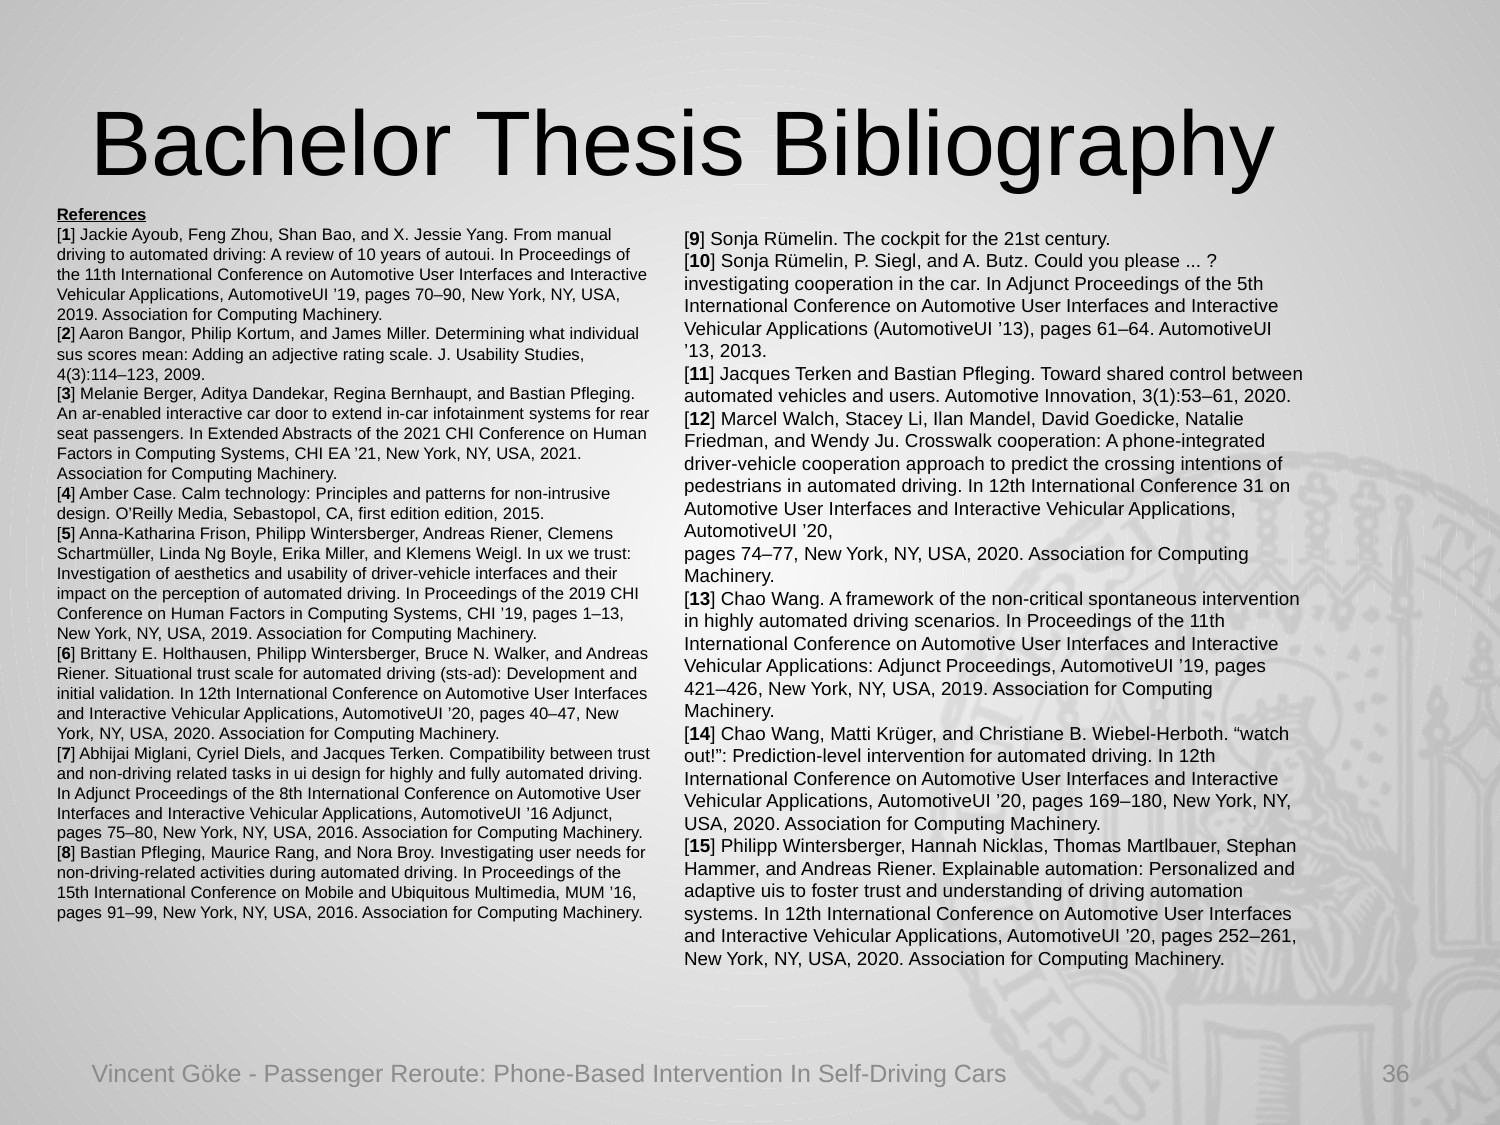

# Bachelor Thesis Bibliography
References
[1] Jackie Ayoub, Feng Zhou, Shan Bao, and X. Jessie Yang. From manual driving to automated driving: A review of 10 years of autoui. In Proceedings of the 11th International Conference on Automotive User Interfaces and Interactive Vehicular Applications, AutomotiveUI ’19, pages 70–90, New York, NY, USA, 2019. Association for Computing Machinery.
[2] Aaron Bangor, Philip Kortum, and James Miller. Determining what individual sus scores mean: Adding an adjective rating scale. J. Usability Studies, 4(3):114–123, 2009.
[3] Melanie Berger, Aditya Dandekar, Regina Bernhaupt, and Bastian Pfleging. An ar-enabled interactive car door to extend in-car infotainment systems for rear seat passengers. In Extended Abstracts of the 2021 CHI Conference on Human Factors in Computing Systems, CHI EA ’21, New York, NY, USA, 2021. Association for Computing Machinery.
[4] Amber Case. Calm technology: Principles and patterns for non-intrusive design. O’Reilly Media, Sebastopol, CA, first edition edition, 2015.
[5] Anna-Katharina Frison, Philipp Wintersberger, Andreas Riener, Clemens Schartmüller, Linda Ng Boyle, Erika Miller, and Klemens Weigl. In ux we trust: Investigation of aesthetics and usability of driver-vehicle interfaces and their impact on the perception of automated driving. In Proceedings of the 2019 CHI Conference on Human Factors in Computing Systems, CHI ’19, pages 1–13, New York, NY, USA, 2019. Association for Computing Machinery.
[6] Brittany E. Holthausen, Philipp Wintersberger, Bruce N. Walker, and Andreas Riener. Situational trust scale for automated driving (sts-ad): Development and initial validation. In 12th International Conference on Automotive User Interfaces and Interactive Vehicular Applications, AutomotiveUI ’20, pages 40–47, New York, NY, USA, 2020. Association for Computing Machinery.
[7] Abhijai Miglani, Cyriel Diels, and Jacques Terken. Compatibility between trust and non-driving related tasks in ui design for highly and fully automated driving. In Adjunct Proceedings of the 8th International Conference on Automotive User Interfaces and Interactive Vehicular Applications, AutomotiveUI ’16 Adjunct, pages 75–80, New York, NY, USA, 2016. Association for Computing Machinery.
[8] Bastian Pfleging, Maurice Rang, and Nora Broy. Investigating user needs for non-driving-related activities during automated driving. In Proceedings of the 15th International Conference on Mobile and Ubiquitous Multimedia, MUM ’16, pages 91–99, New York, NY, USA, 2016. Association for Computing Machinery.
[9] Sonja Rümelin. The cockpit for the 21st century.
[10] Sonja Rümelin, P. Siegl, and A. Butz. Could you please ... ? investigating cooperation in the car. In Adjunct Proceedings of the 5th International Conference on Automotive User Interfaces and Interactive Vehicular Applications (AutomotiveUI ’13), pages 61–64. AutomotiveUI ’13, 2013.
[11] Jacques Terken and Bastian Pfleging. Toward shared control between automated vehicles and users. Automotive Innovation, 3(1):53–61, 2020.
[12] Marcel Walch, Stacey Li, Ilan Mandel, David Goedicke, Natalie Friedman, and Wendy Ju. Crosswalk cooperation: A phone-integrated driver-vehicle cooperation approach to predict the crossing intentions of pedestrians in automated driving. In 12th International Conference 31 on Automotive User Interfaces and Interactive Vehicular Applications, AutomotiveUI ’20,
pages 74–77, New York, NY, USA, 2020. Association for Computing Machinery.
[13] Chao Wang. A framework of the non-critical spontaneous intervention in highly automated driving scenarios. In Proceedings of the 11th International Conference on Automotive User Interfaces and Interactive Vehicular Applications: Adjunct Proceedings, AutomotiveUI ’19, pages 421–426, New York, NY, USA, 2019. Association for Computing Machinery.
[14] Chao Wang, Matti Krüger, and Christiane B. Wiebel-Herboth. “watch out!”: Prediction-level intervention for automated driving. In 12th International Conference on Automotive User Interfaces and Interactive Vehicular Applications, AutomotiveUI ’20, pages 169–180, New York, NY, USA, 2020. Association for Computing Machinery.
[15] Philipp Wintersberger, Hannah Nicklas, Thomas Martlbauer, Stephan Hammer, and Andreas Riener. Explainable automation: Personalized and adaptive uis to foster trust and understanding of driving automation systems. In 12th International Conference on Automotive User Interfaces and Interactive Vehicular Applications, AutomotiveUI ’20, pages 252–261, New York, NY, USA, 2020. Association for Computing Machinery.
Vincent Göke - Passenger Reroute: Phone-Based Intervention In Self-Driving Cars
36